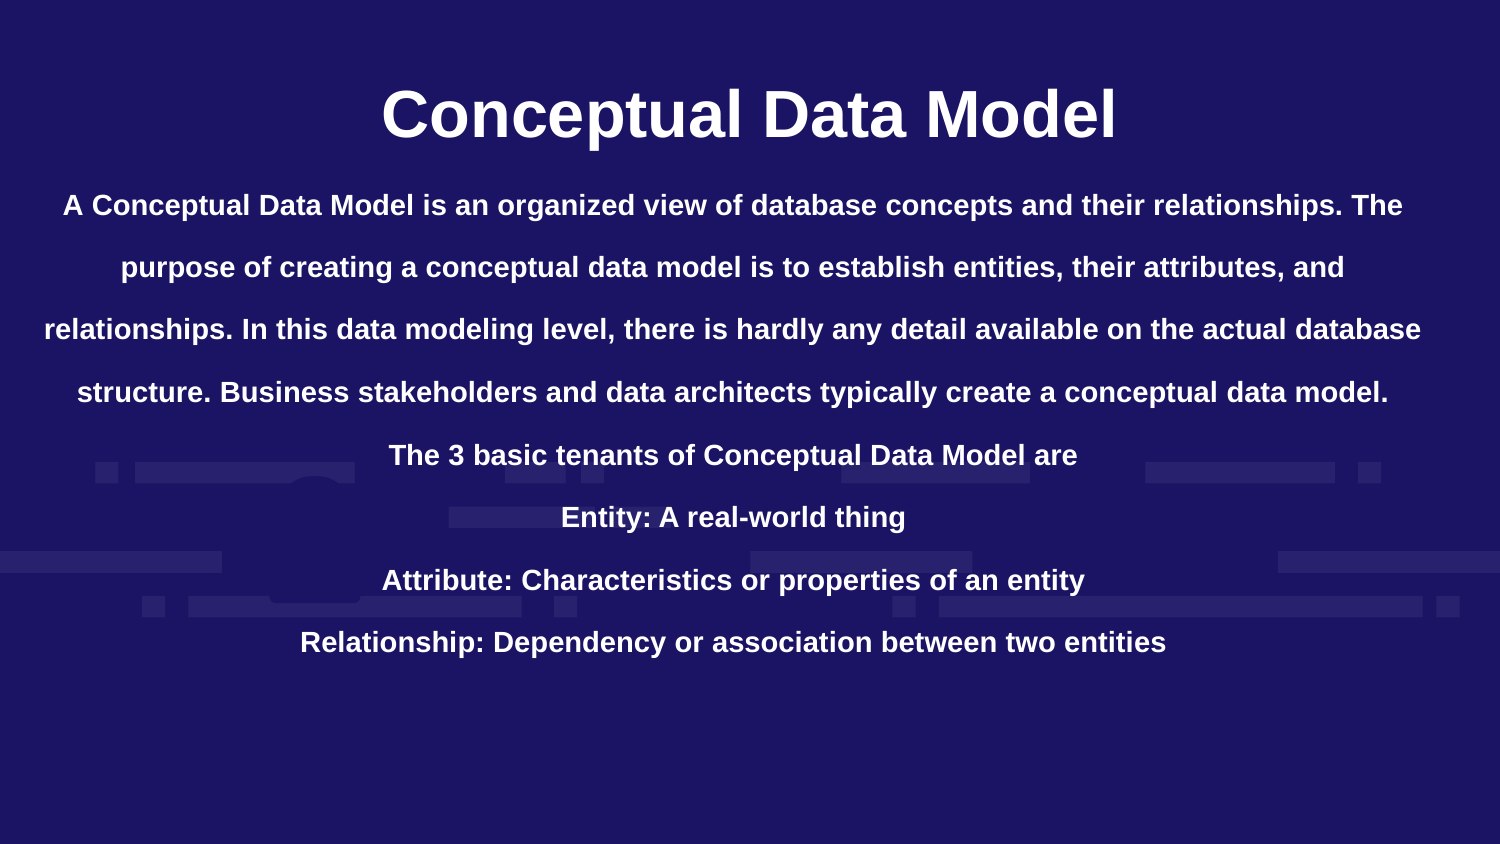

Conceptual Data Model

A Conceptual Data Model is an organized view of database concepts and their relationships. The purpose of creating a conceptual data model is to establish entities, their attributes, and relationships. In this data modeling level, there is hardly any detail available on the actual database structure. Business stakeholders and data architects typically create a conceptual data model.
The 3 basic tenants of Conceptual Data Model are
Entity: A real-world thing
Attribute: Characteristics or properties of an entity
Relationship: Dependency or association between two entities